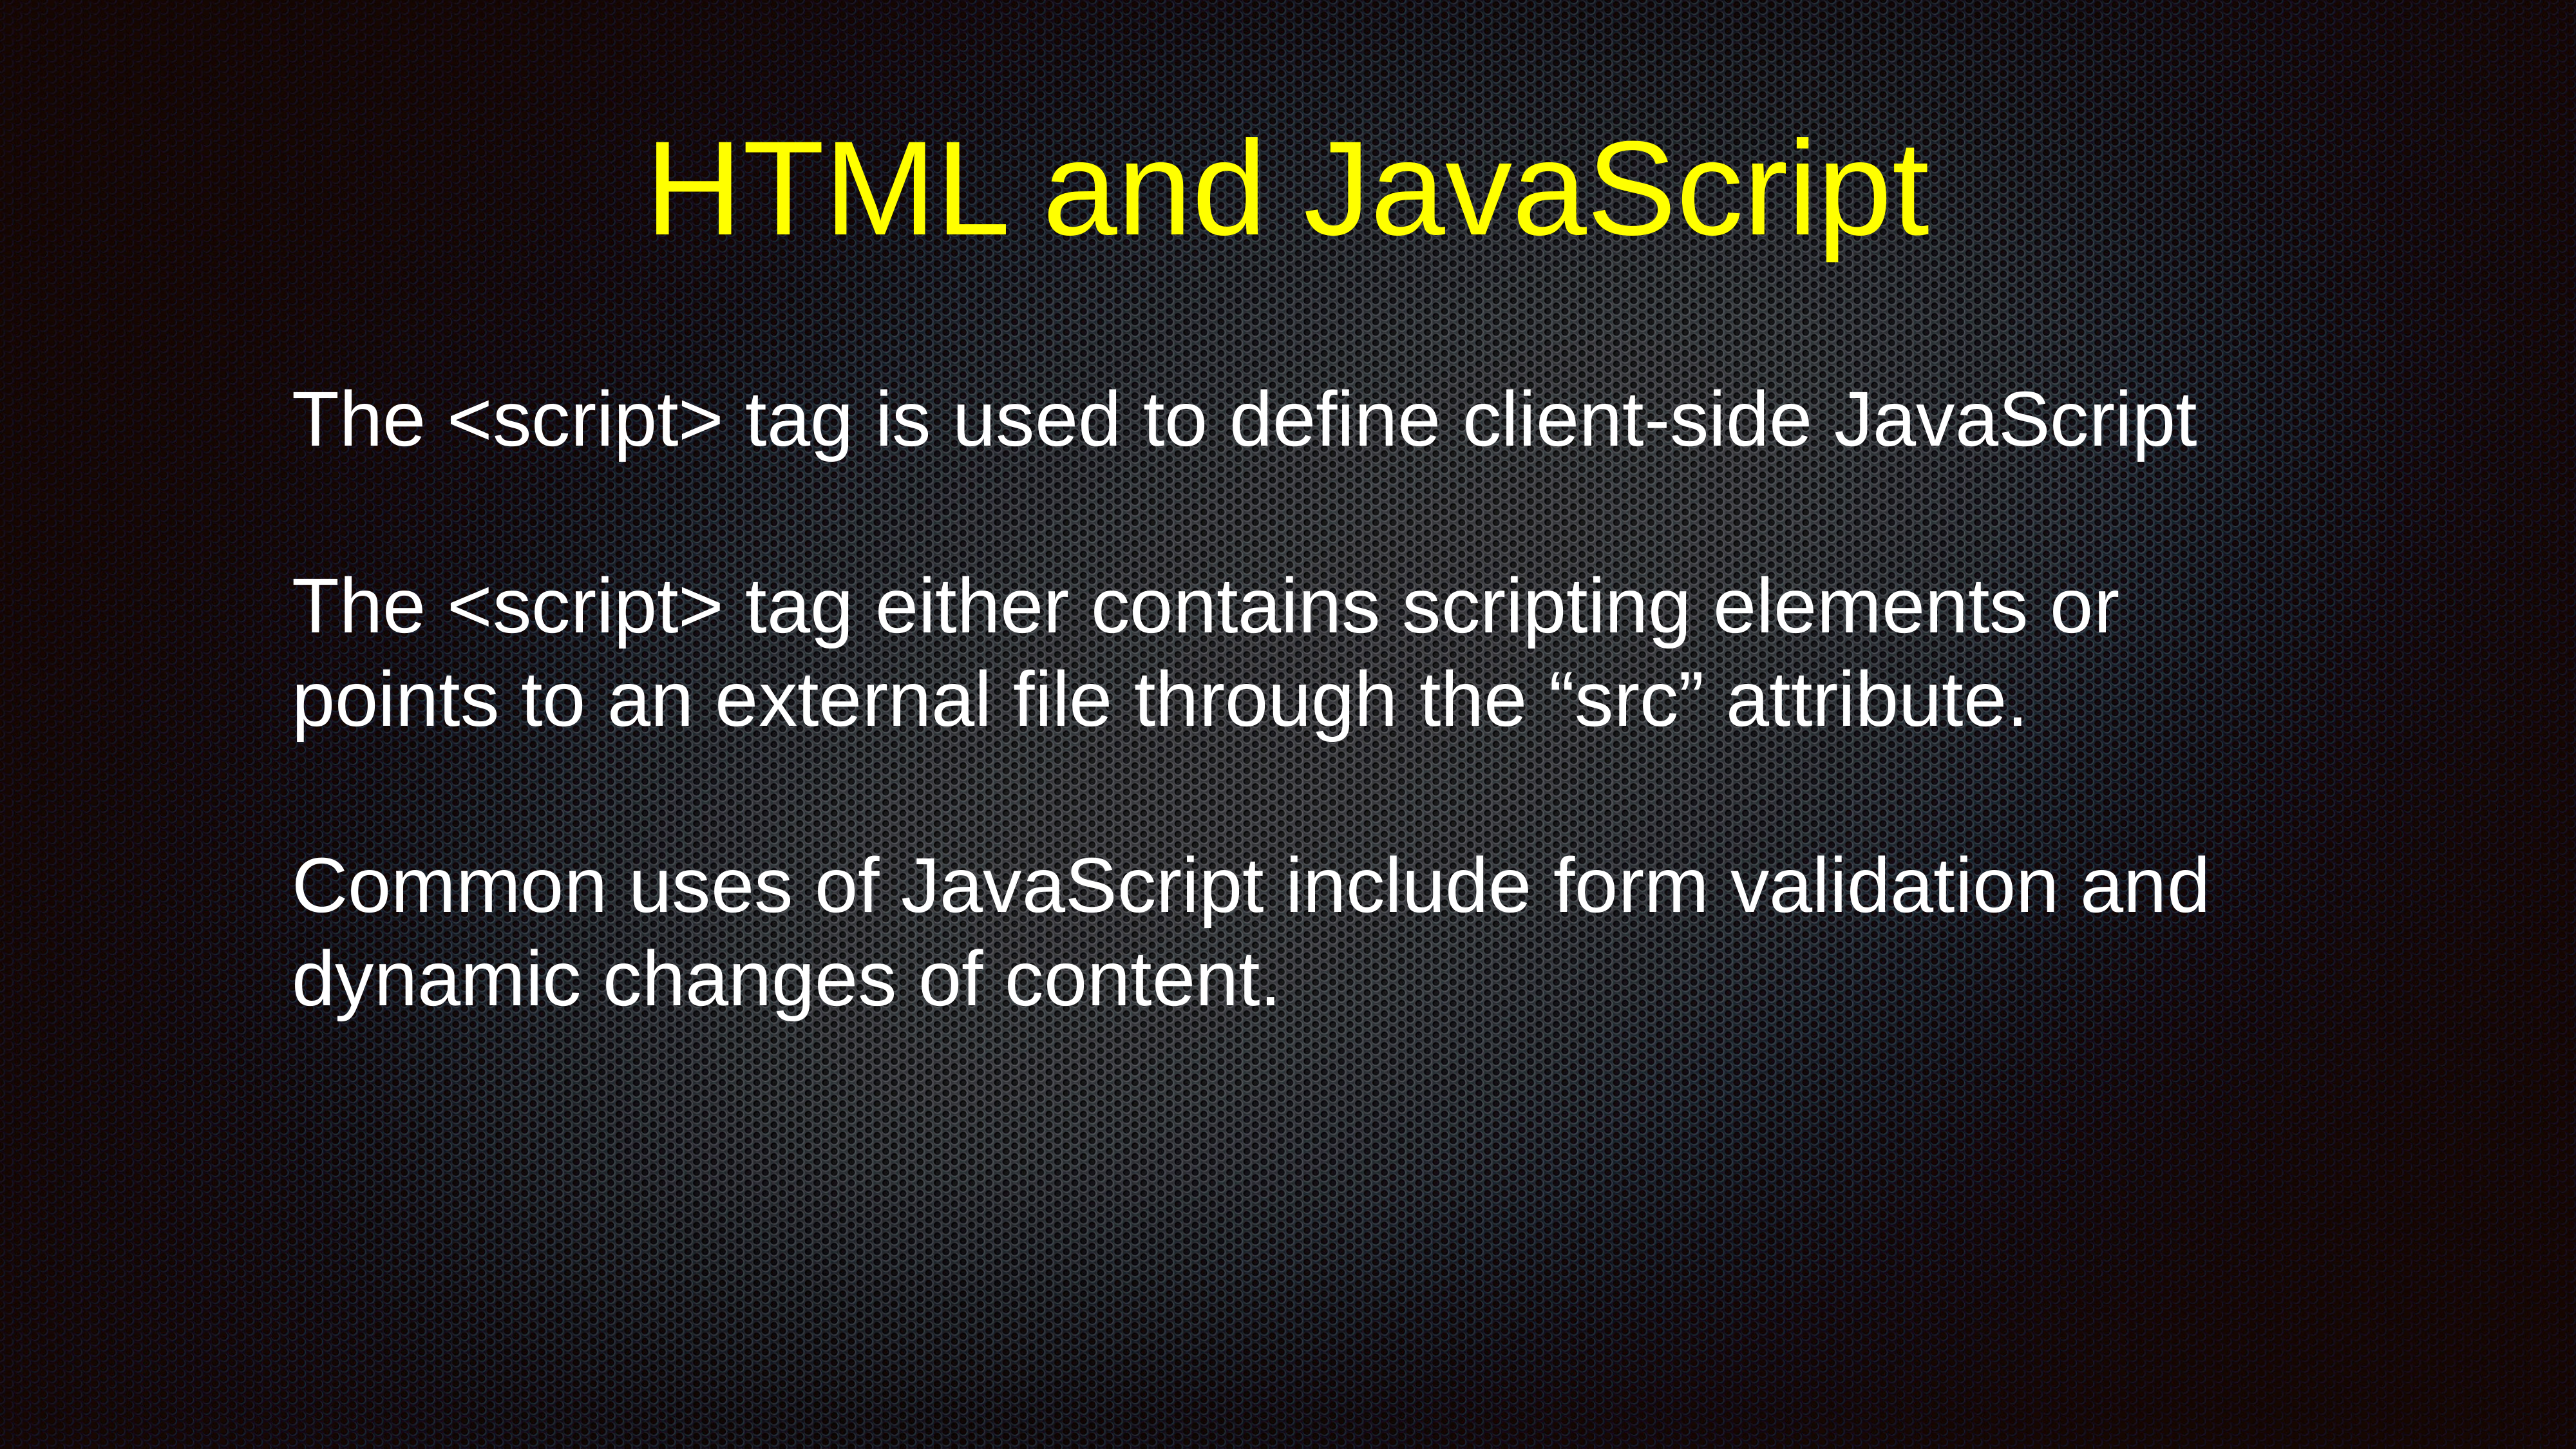

HTML and JavaScript
The <script> tag is used to define client-side JavaScript

The <script> tag either contains scripting elements or points to an external file through the “src” attribute.

Common uses of JavaScript include form validation and dynamic changes of content.
#